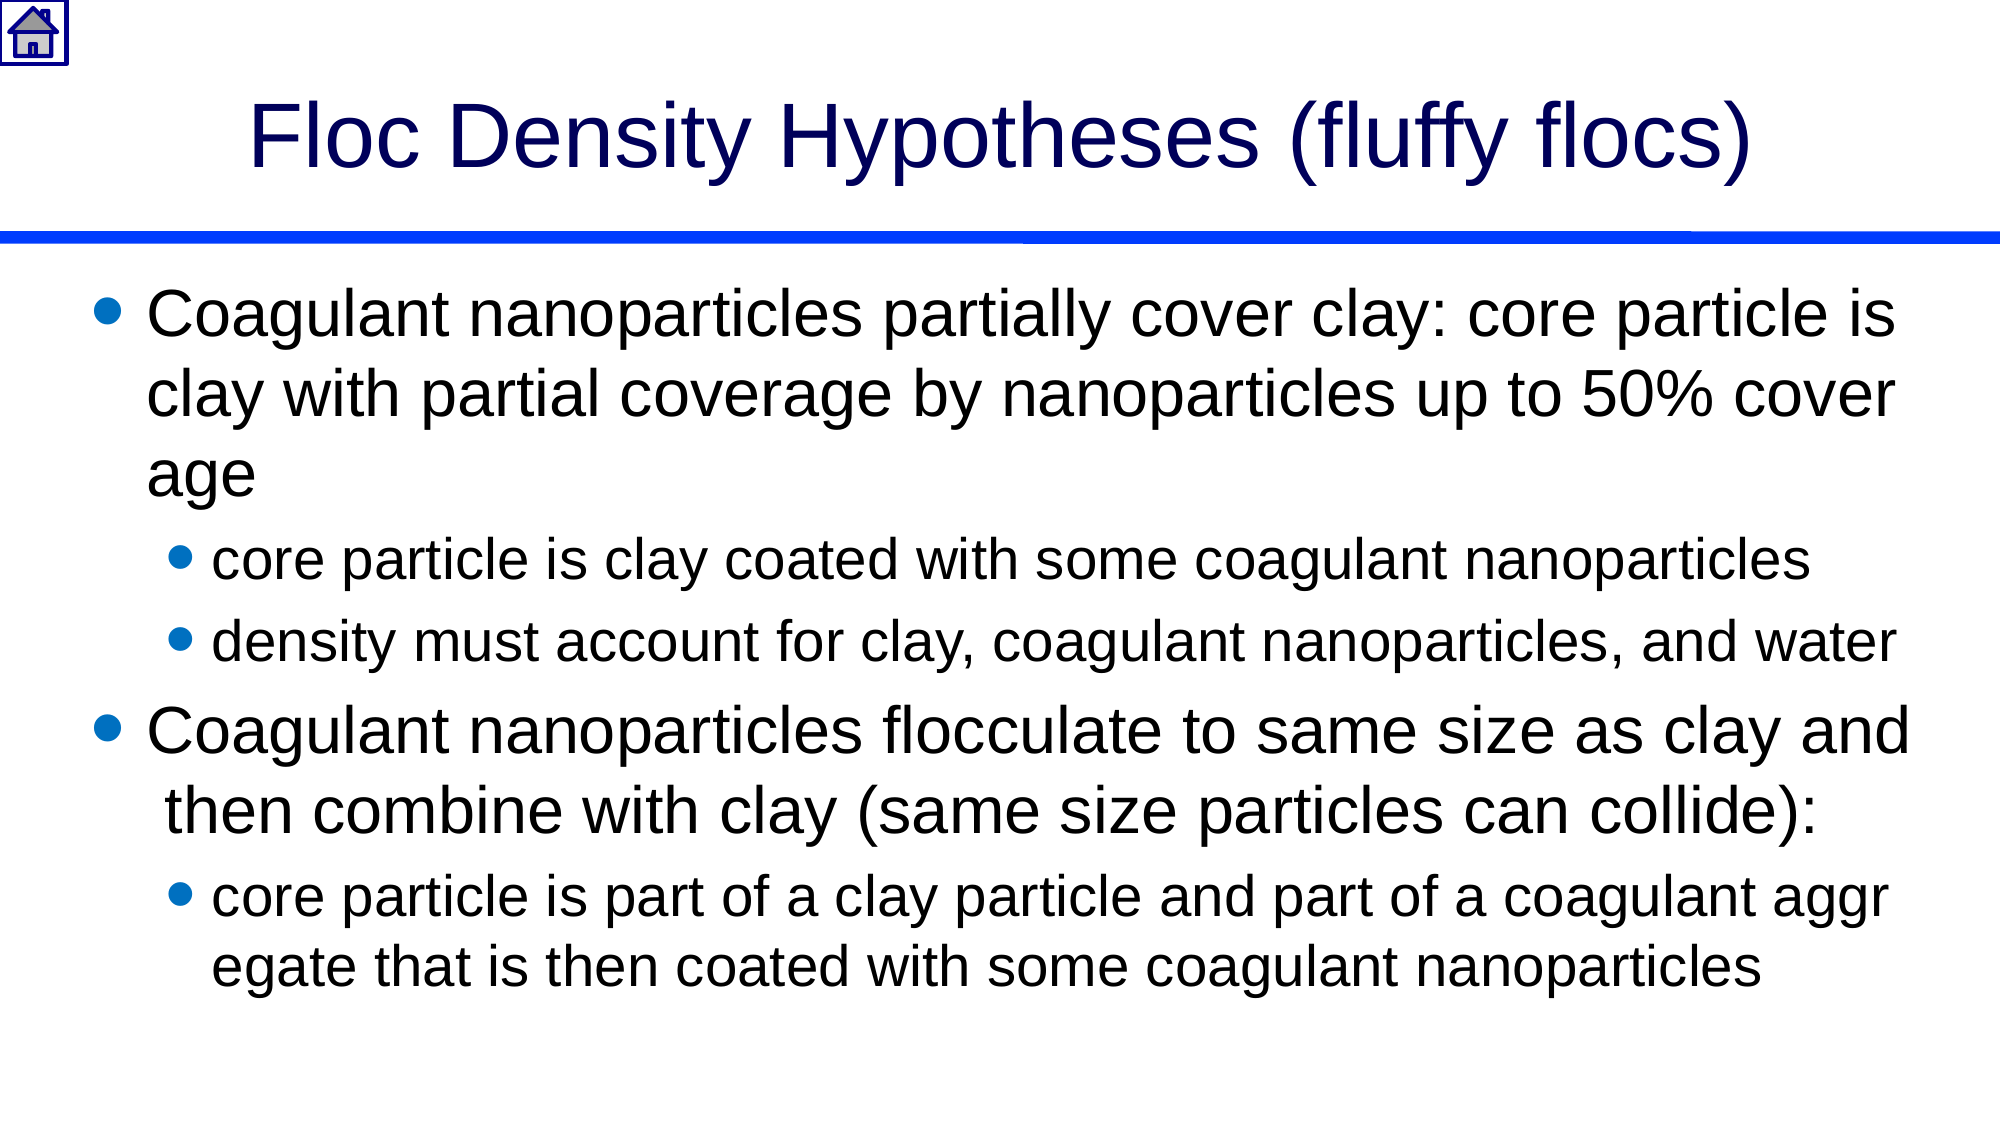

# Floc Density Hypotheses (fluffy flocs)
Coagulant nanoparticles partially cover clay: core particle is clay with partial coverage by nanoparticles up to 50% coverage
core particle is clay coated with some coagulant nanoparticles
density must account for clay, coagulant nanoparticles, and water
Coagulant nanoparticles flocculate to same size as clay and then combine with clay (same size particles can collide):
core particle is part of a clay particle and part of a coagulant aggregate that is then coated with some coagulant nanoparticles